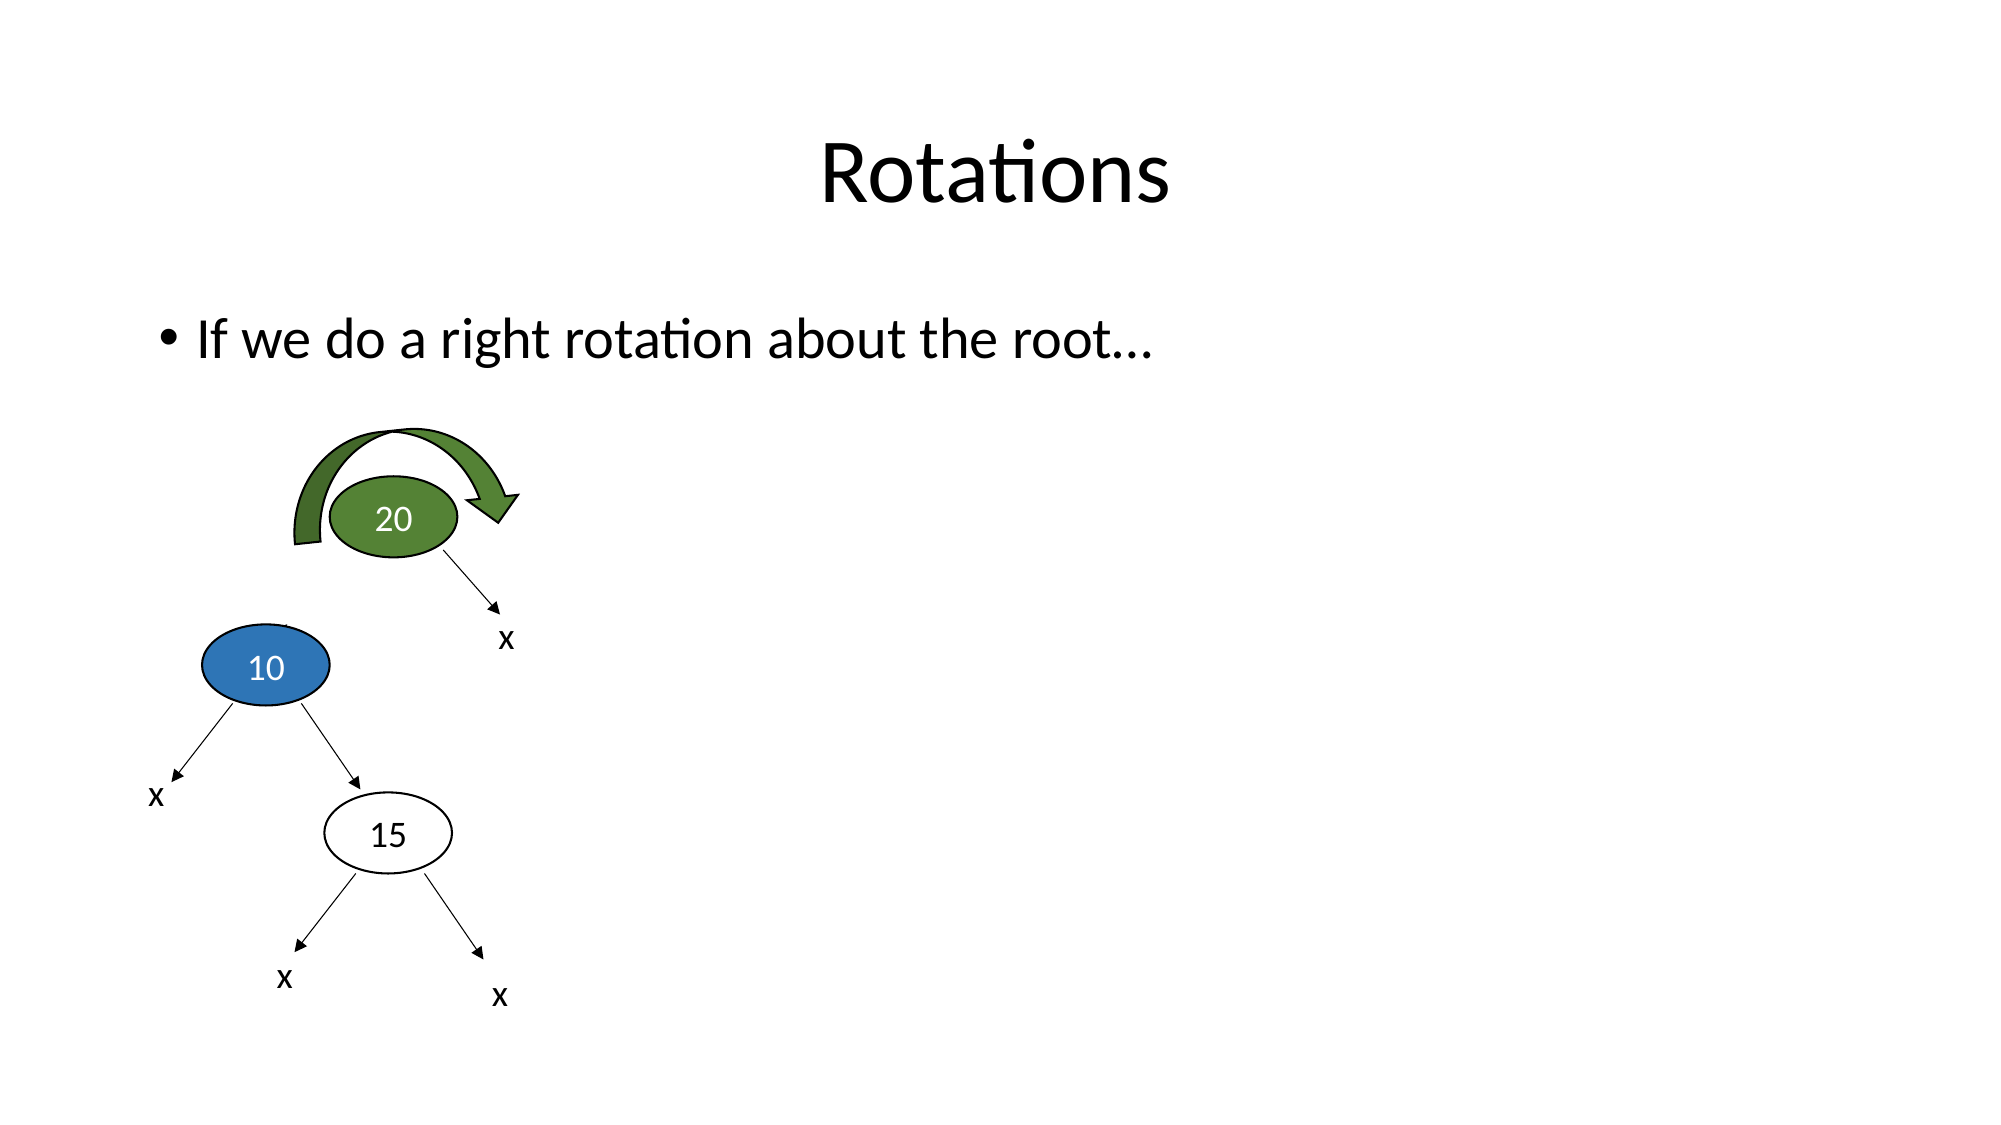

# Rotations
If we do a right rotation about the root…

20
x
10
x
15
x
x